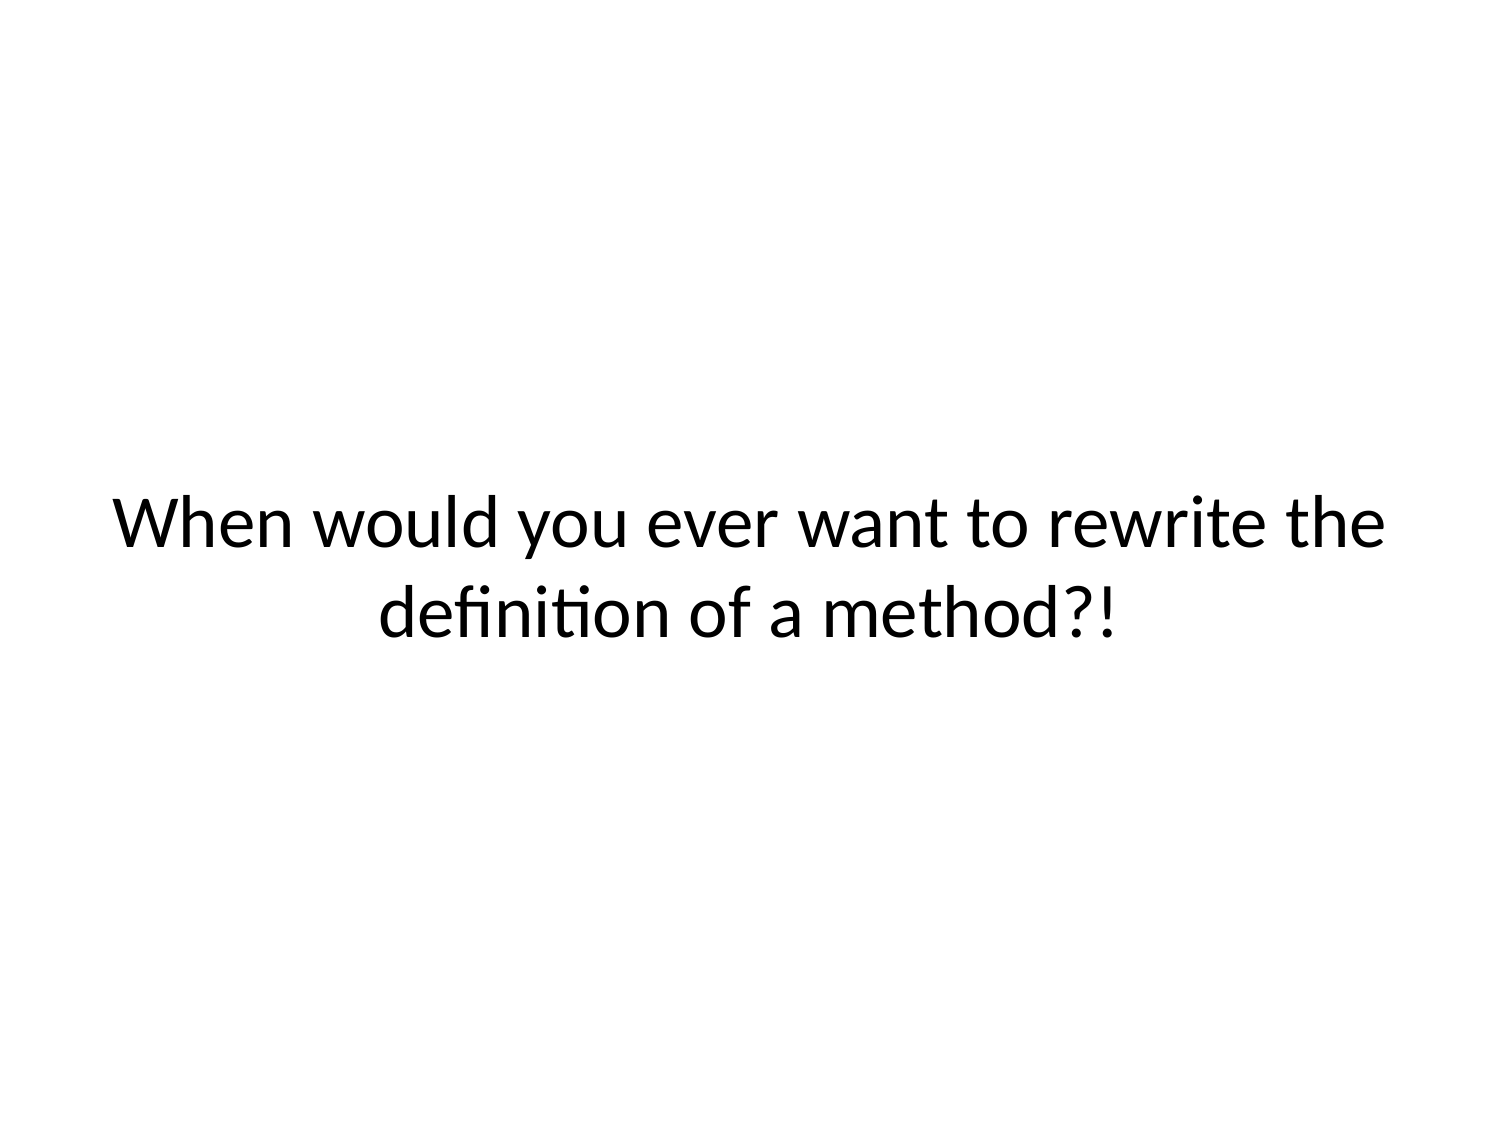

When would you ever want to rewrite the definition of a method?!